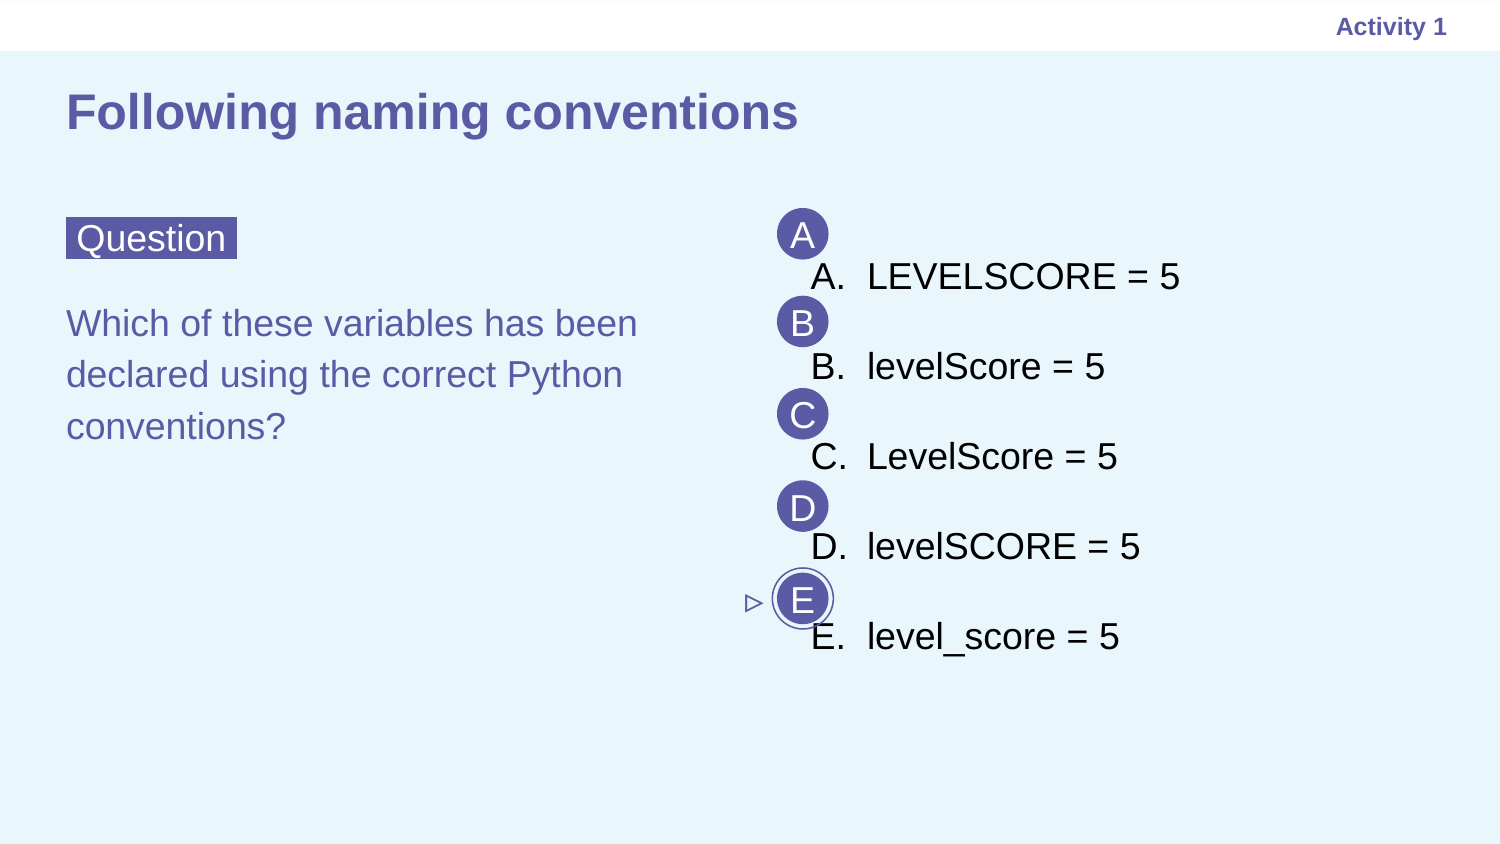

Activity 1
# Following naming conventions
LEVELSCORE = 5
levelScore = 5
LevelScore = 5
levelSCORE = 5
level_score = 5
 Question .
Which of these variables has been declared using the correct Python conventions?
A
B
C
D

▹
E